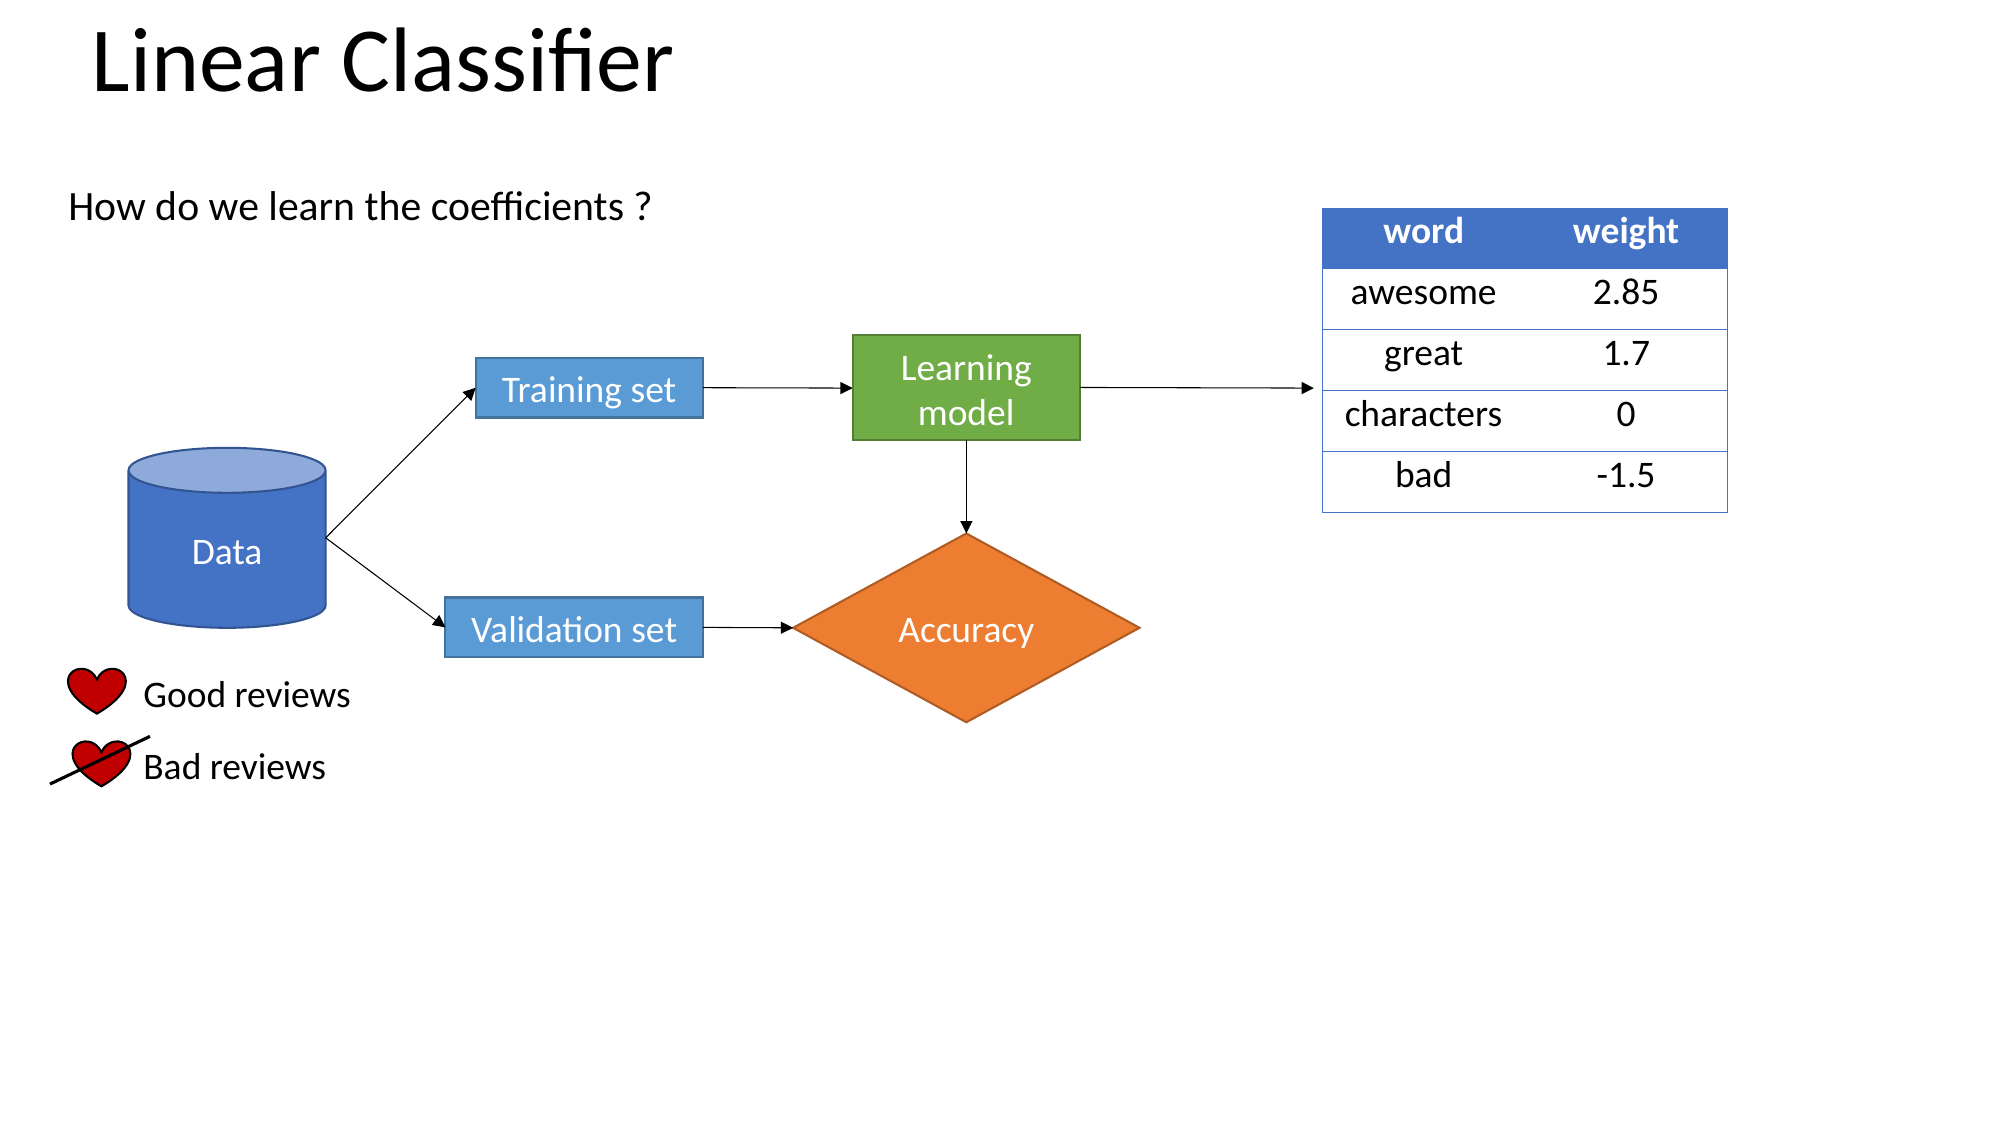

Linear Classifier
How do we learn the coefficients ?
| word | weight |
| --- | --- |
| awesome | 2.85 |
| great | 1.7 |
| characters | 0 |
| bad | -1.5 |
Learning model
Training set
Data
Accuracy
Validation set
Good reviews

Bad reviews